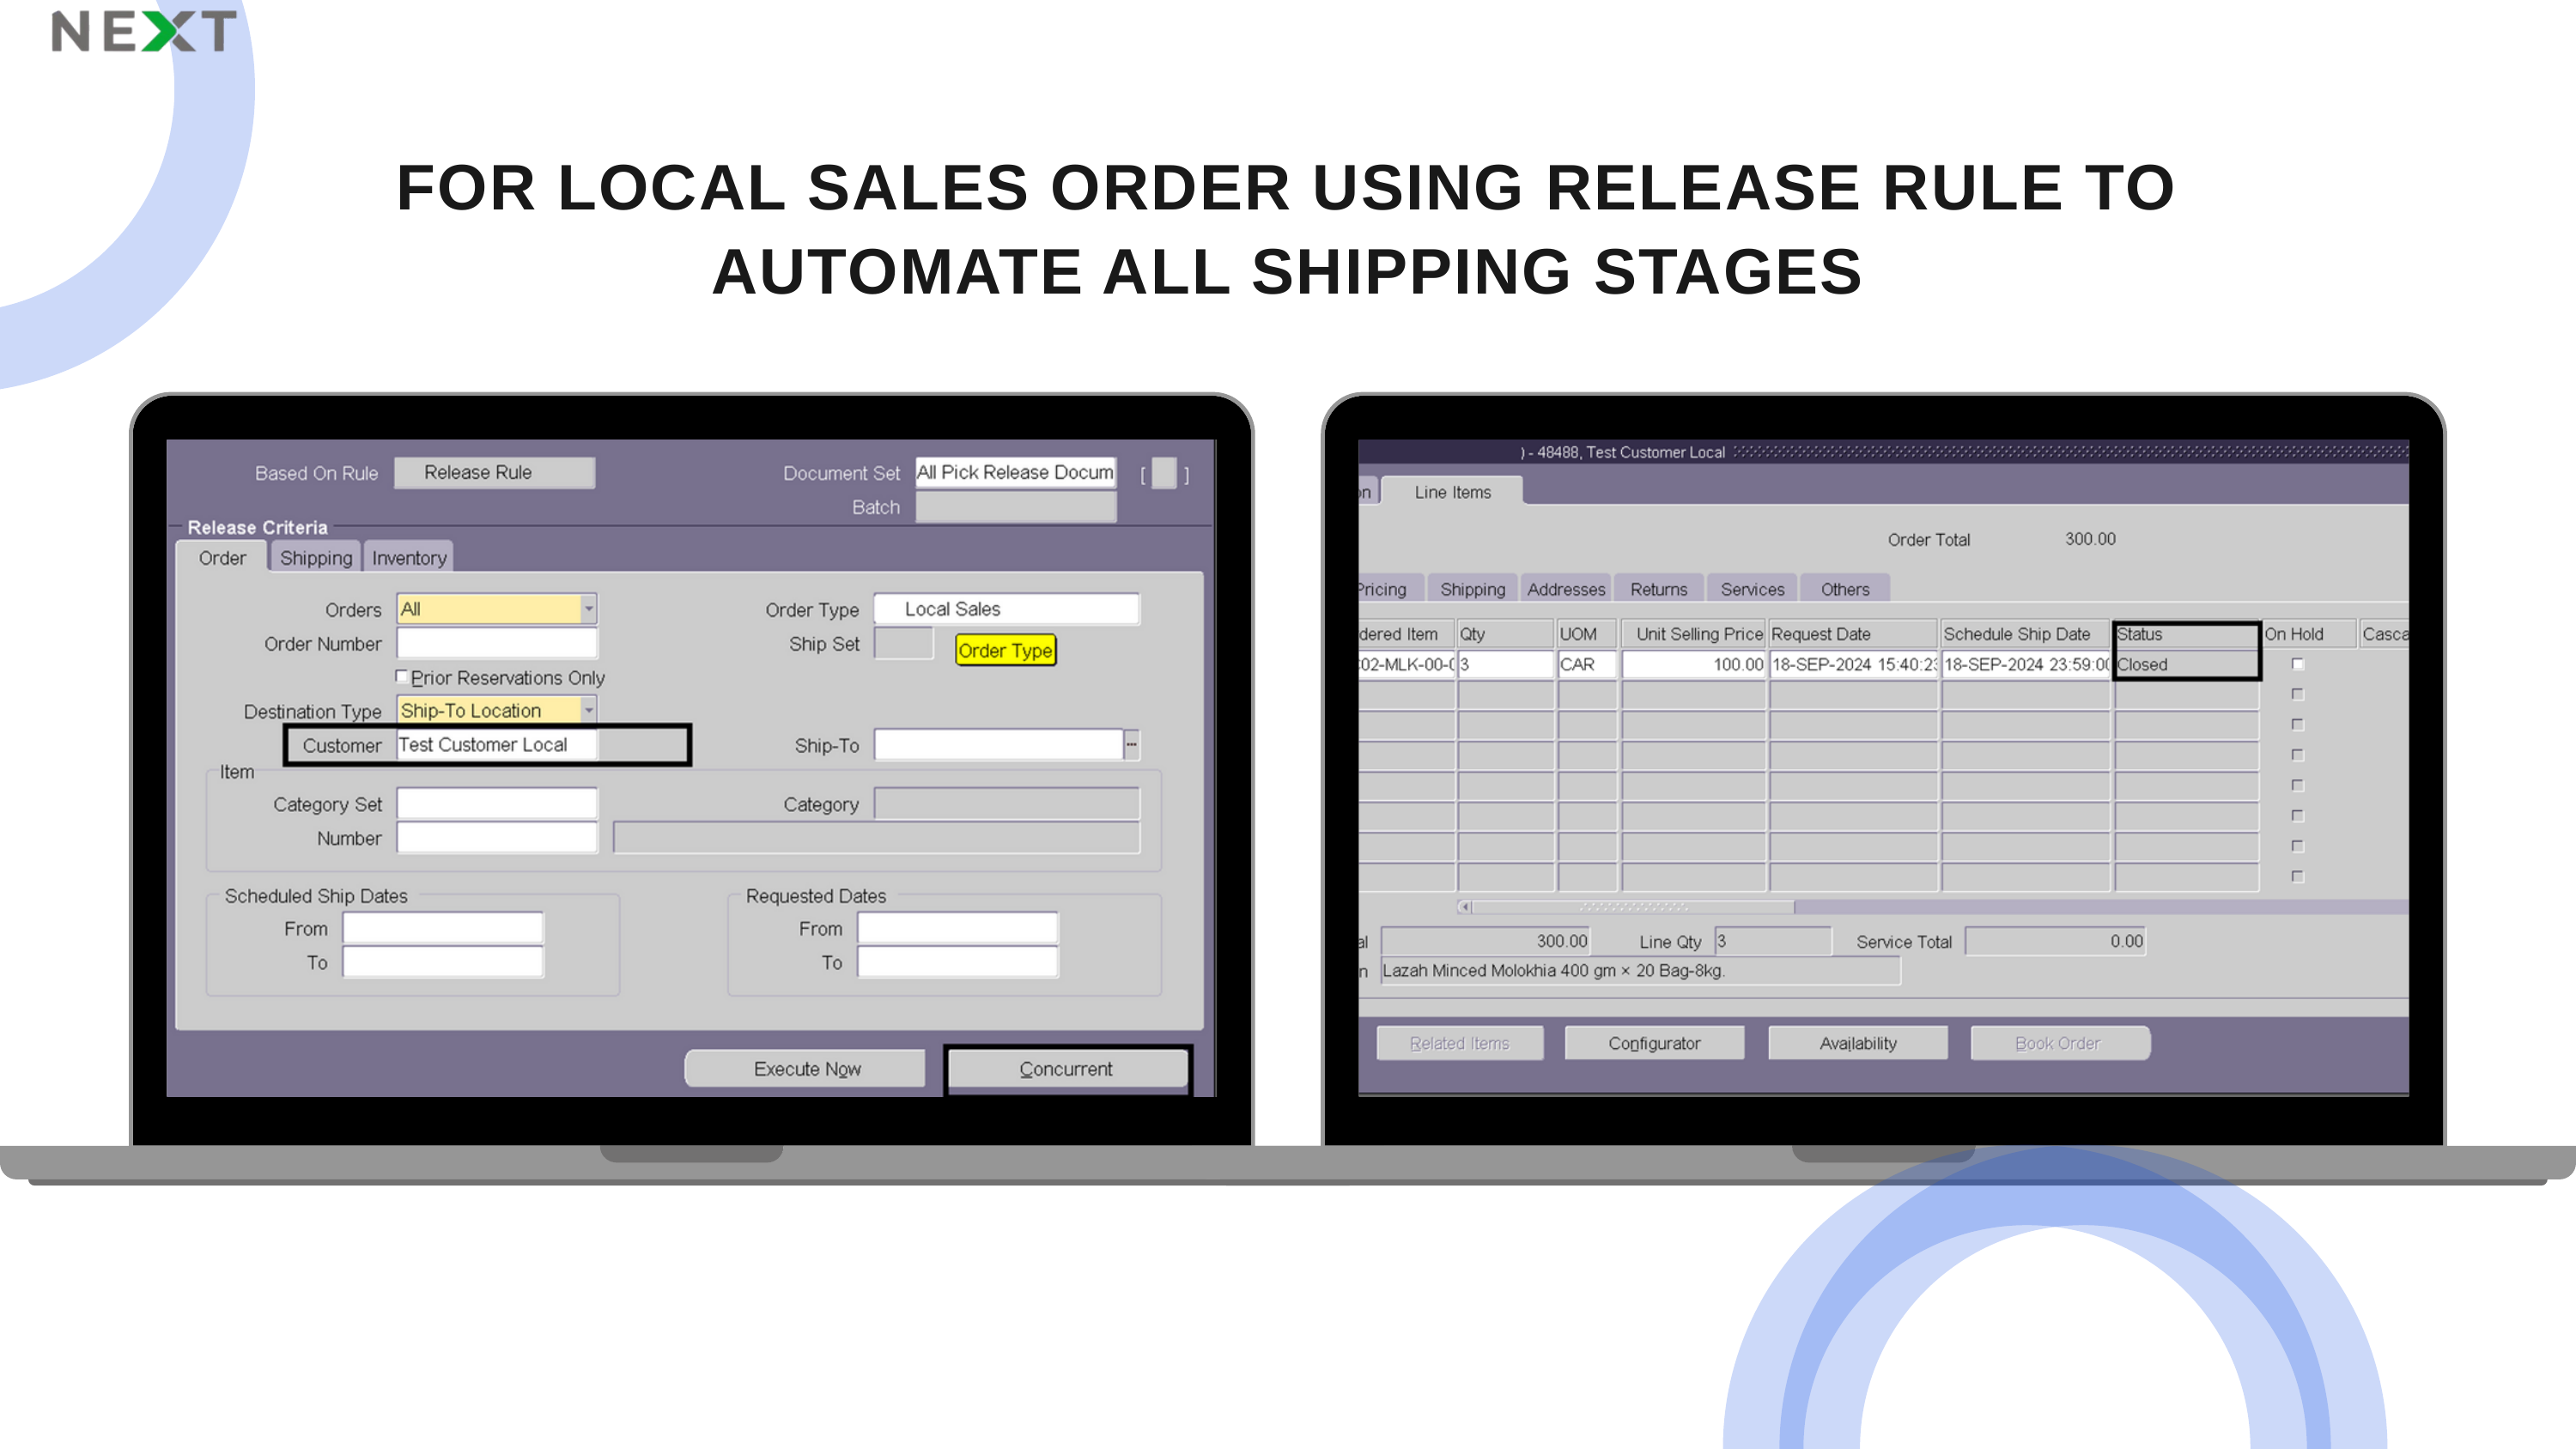

FOR LOCAL SALES ORDER USING RELEASE RULE TO AUTOMATE ALL SHIPPING STAGES